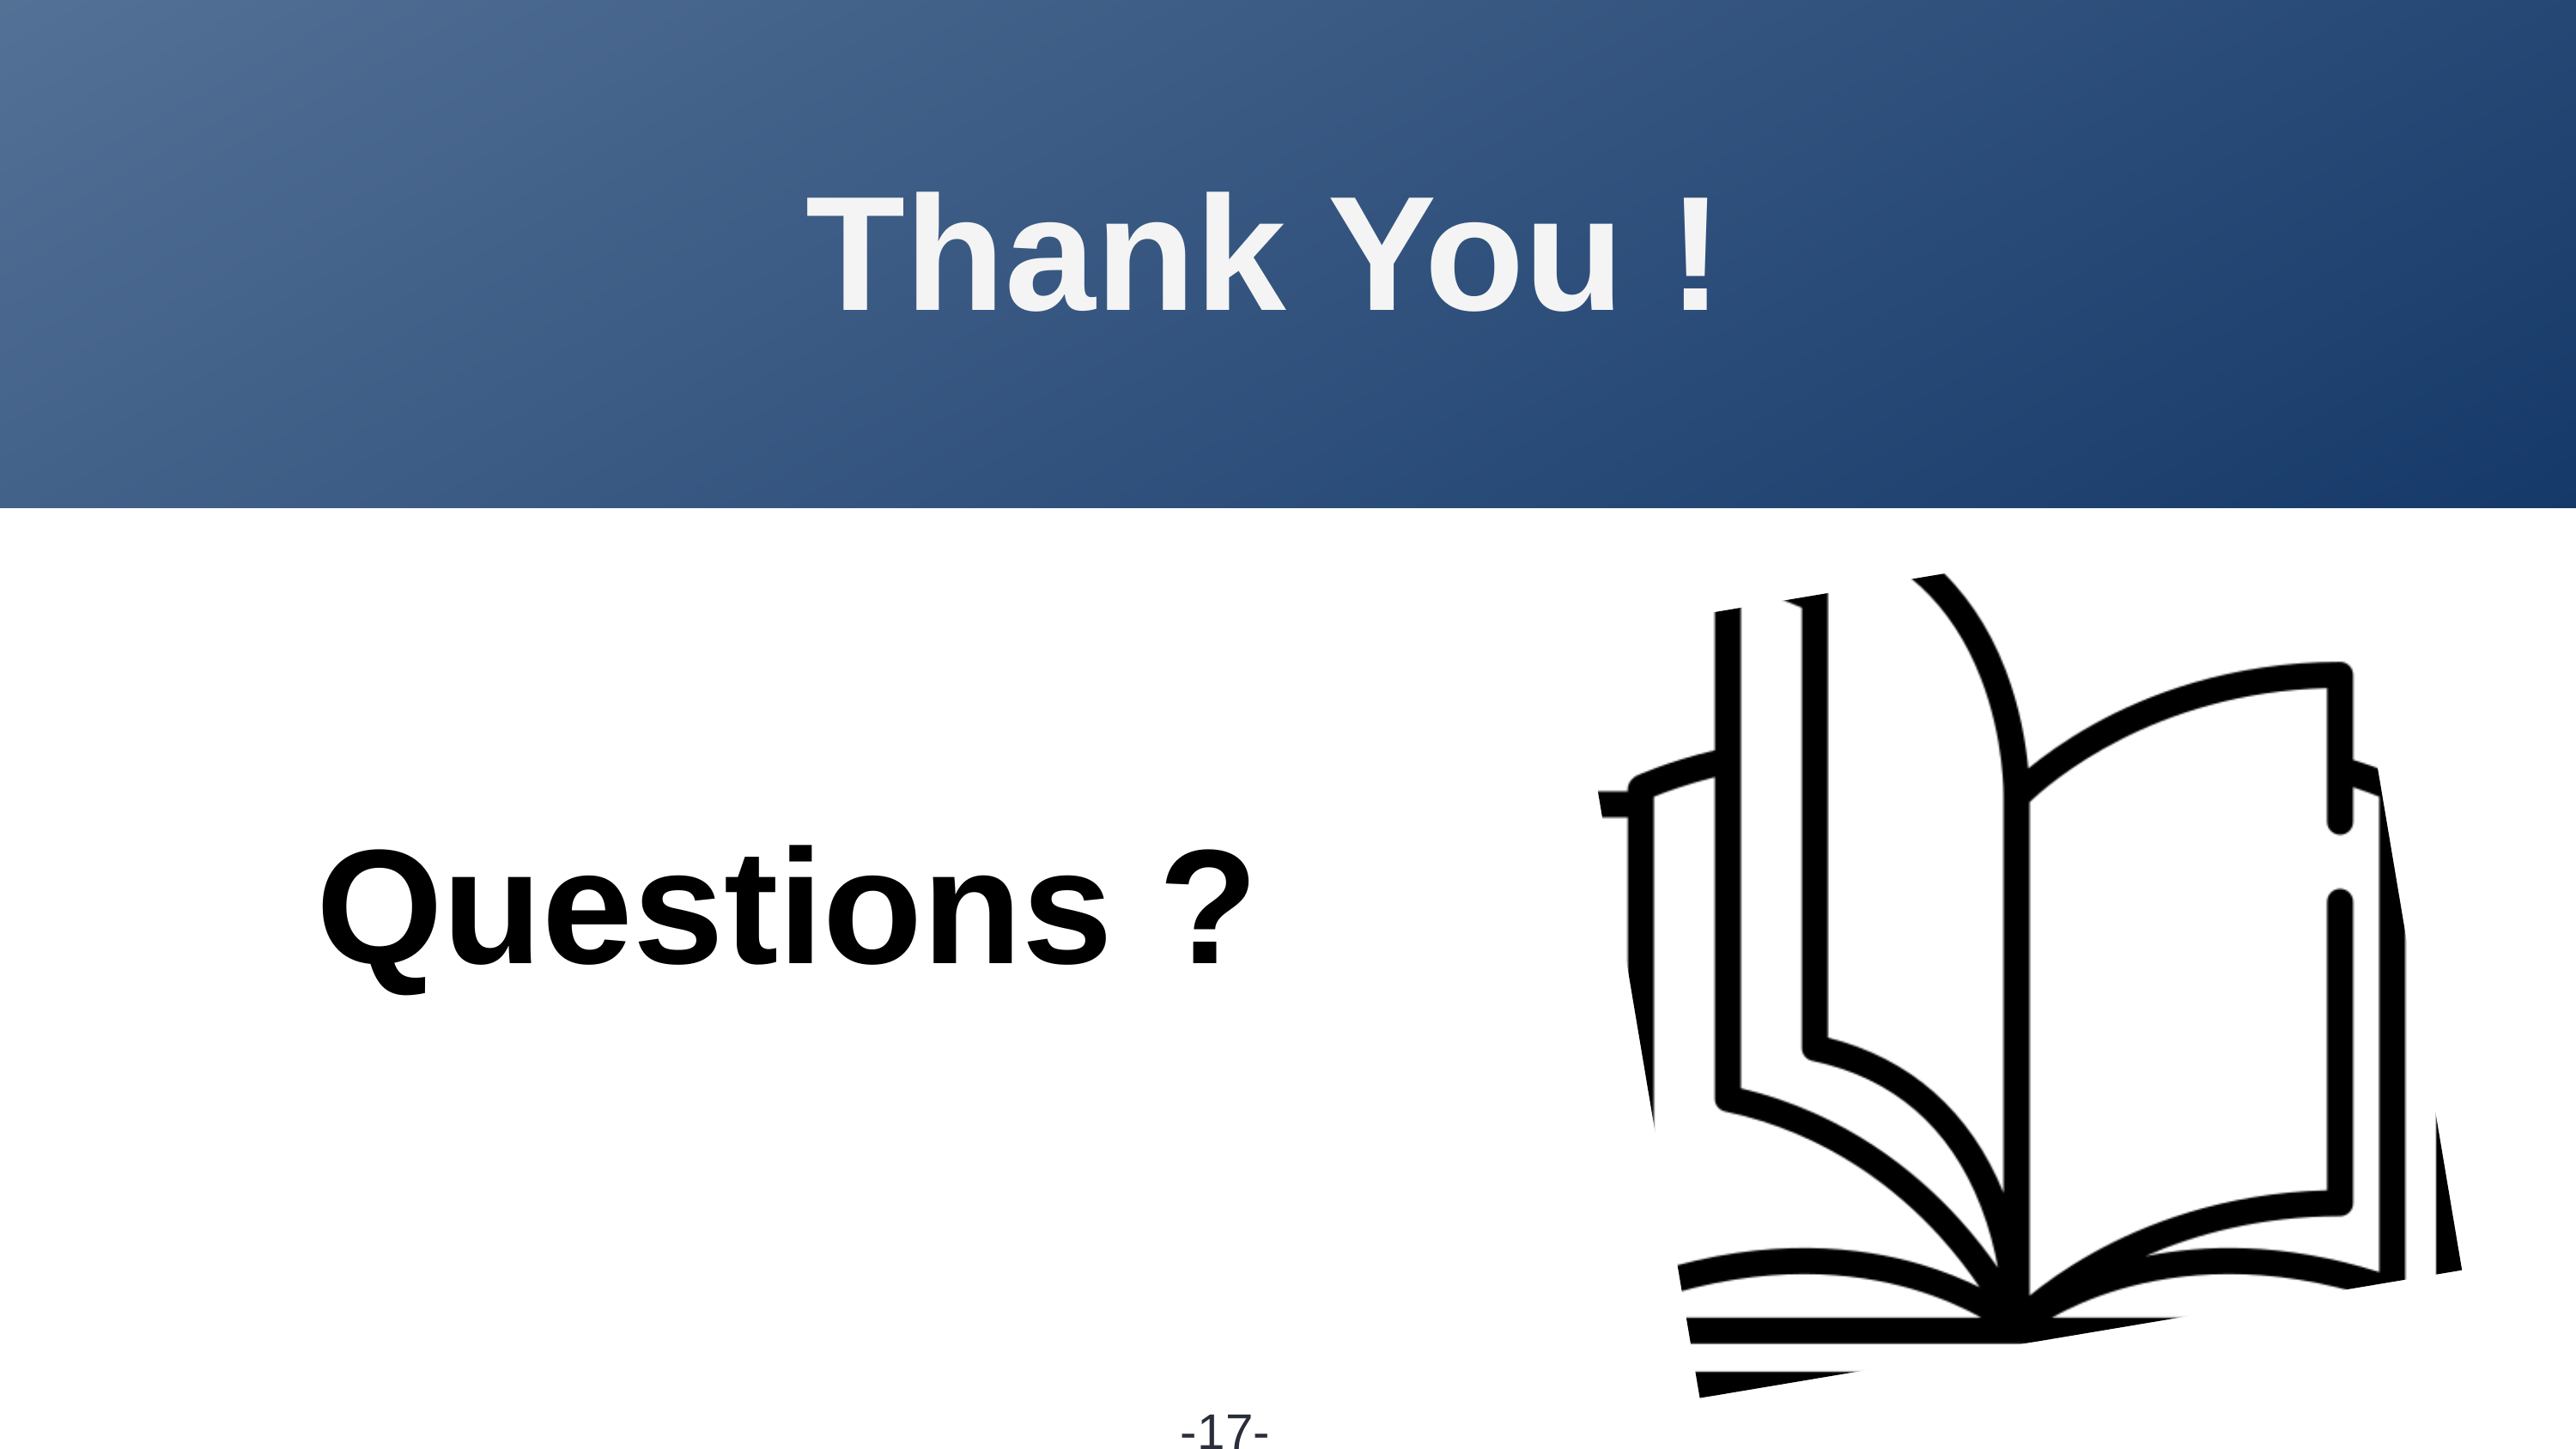

Thank You !

Questions ?
| -17- |
| --- |